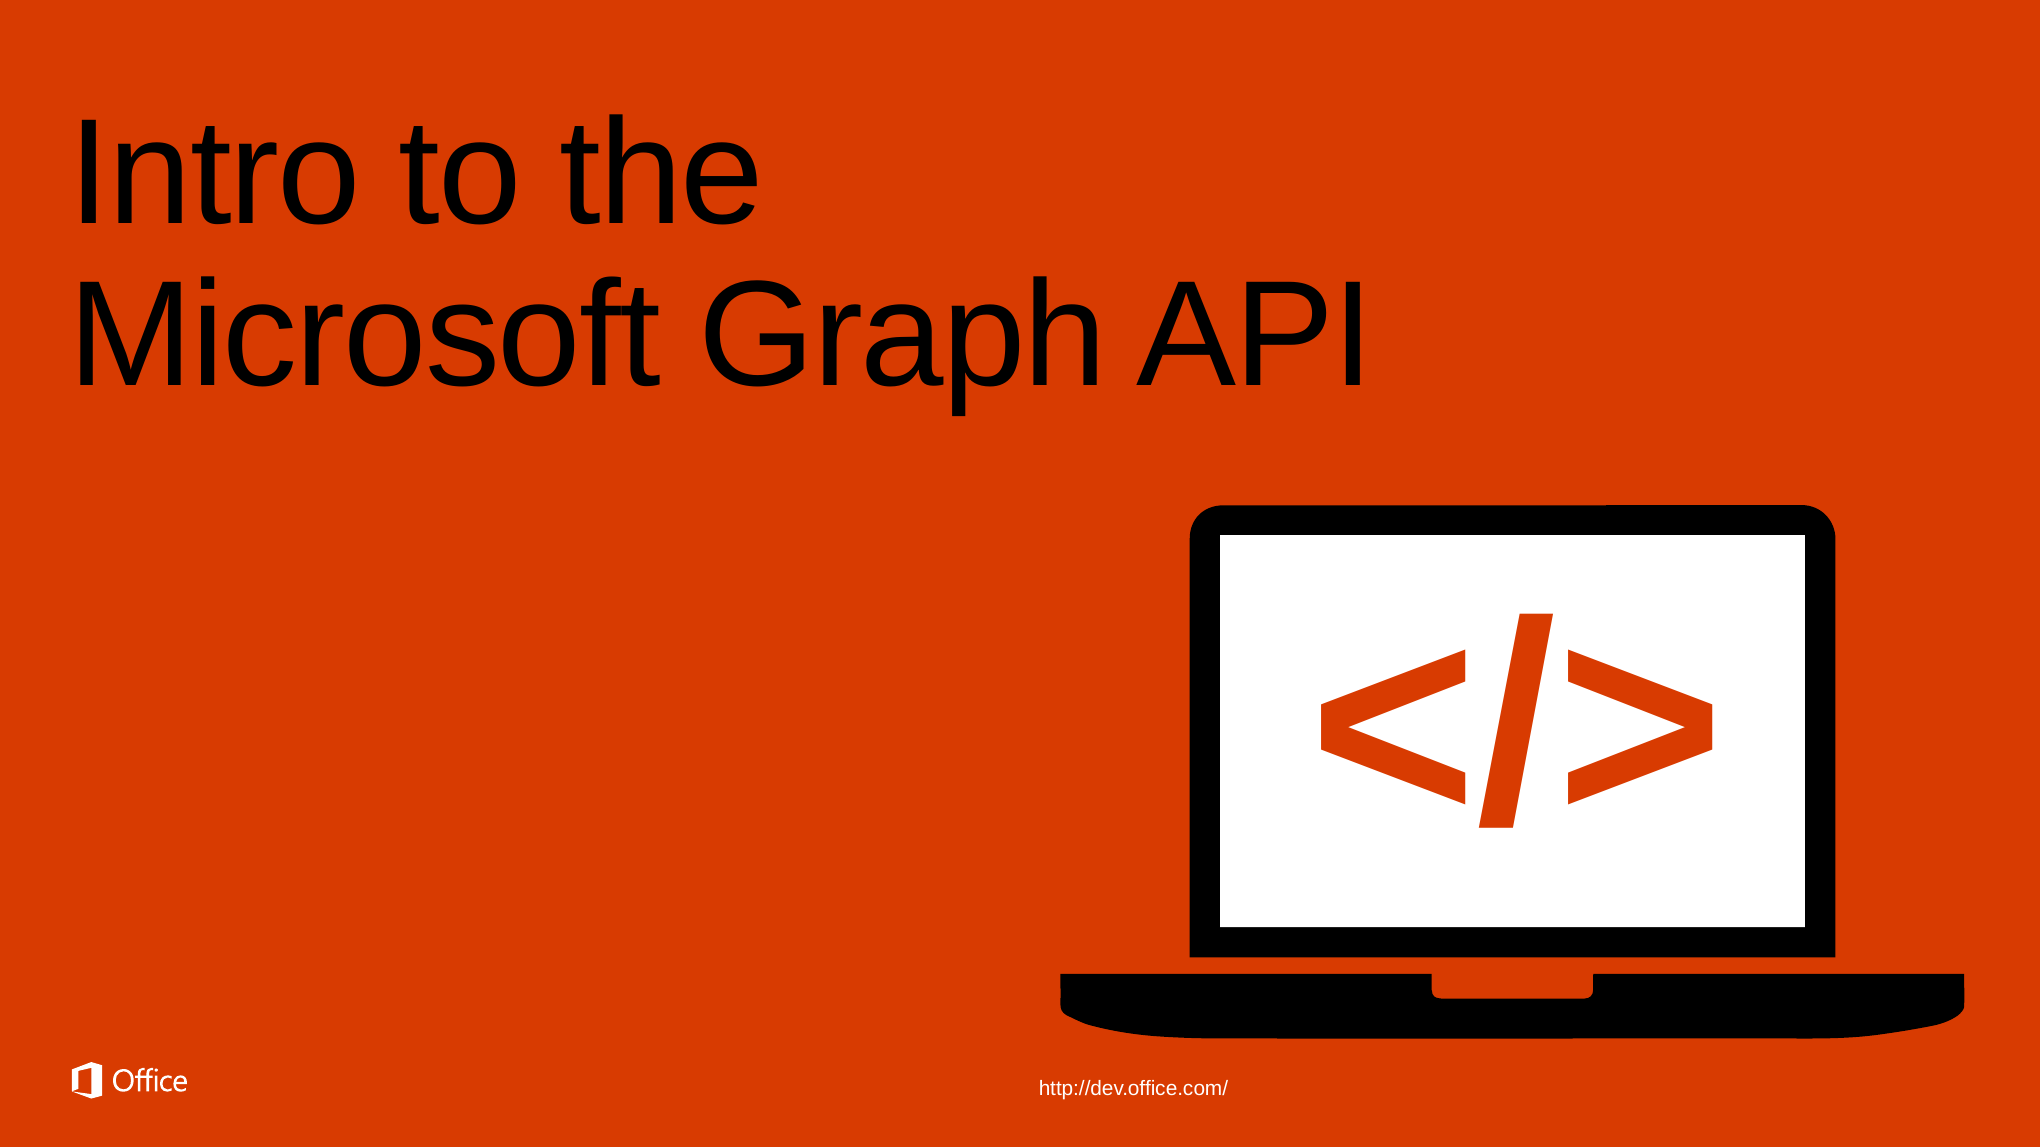

# Intro to the Microsoft Graph API

</>